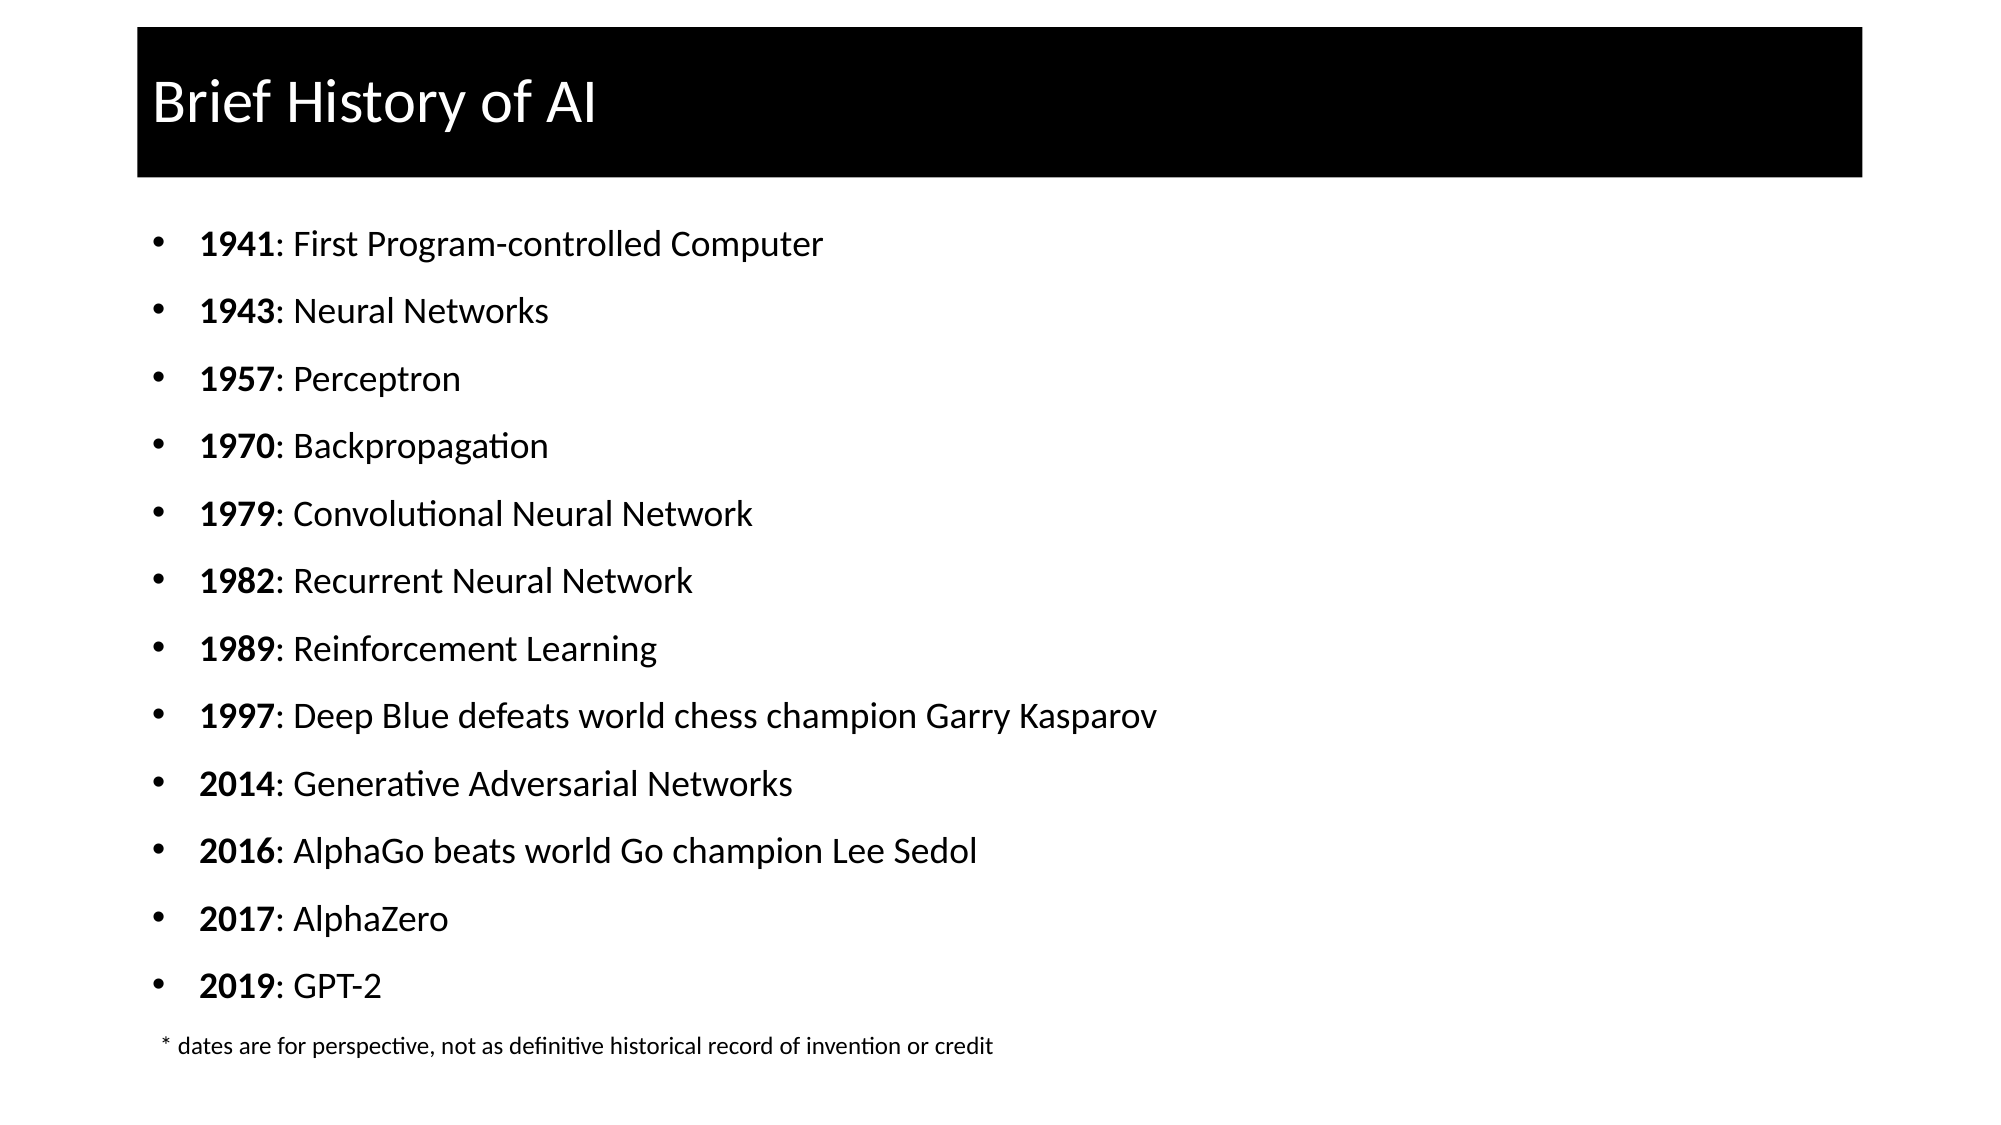

# Brief History of AI
1941: First Program-controlled Computer
1943: Neural Networks
1957: Perceptron
1970: Backpropagation
1979: Convolutional Neural Network
1982: Recurrent Neural Network
1989: Reinforcement Learning
1997: Deep Blue defeats world chess champion Garry Kasparov
2014: Generative Adversarial Networks
2016: AlphaGo beats world Go champion Lee Sedol
2017: AlphaZero
2019: GPT-2

* dates are for perspective, not as definitive historical record of invention or credit